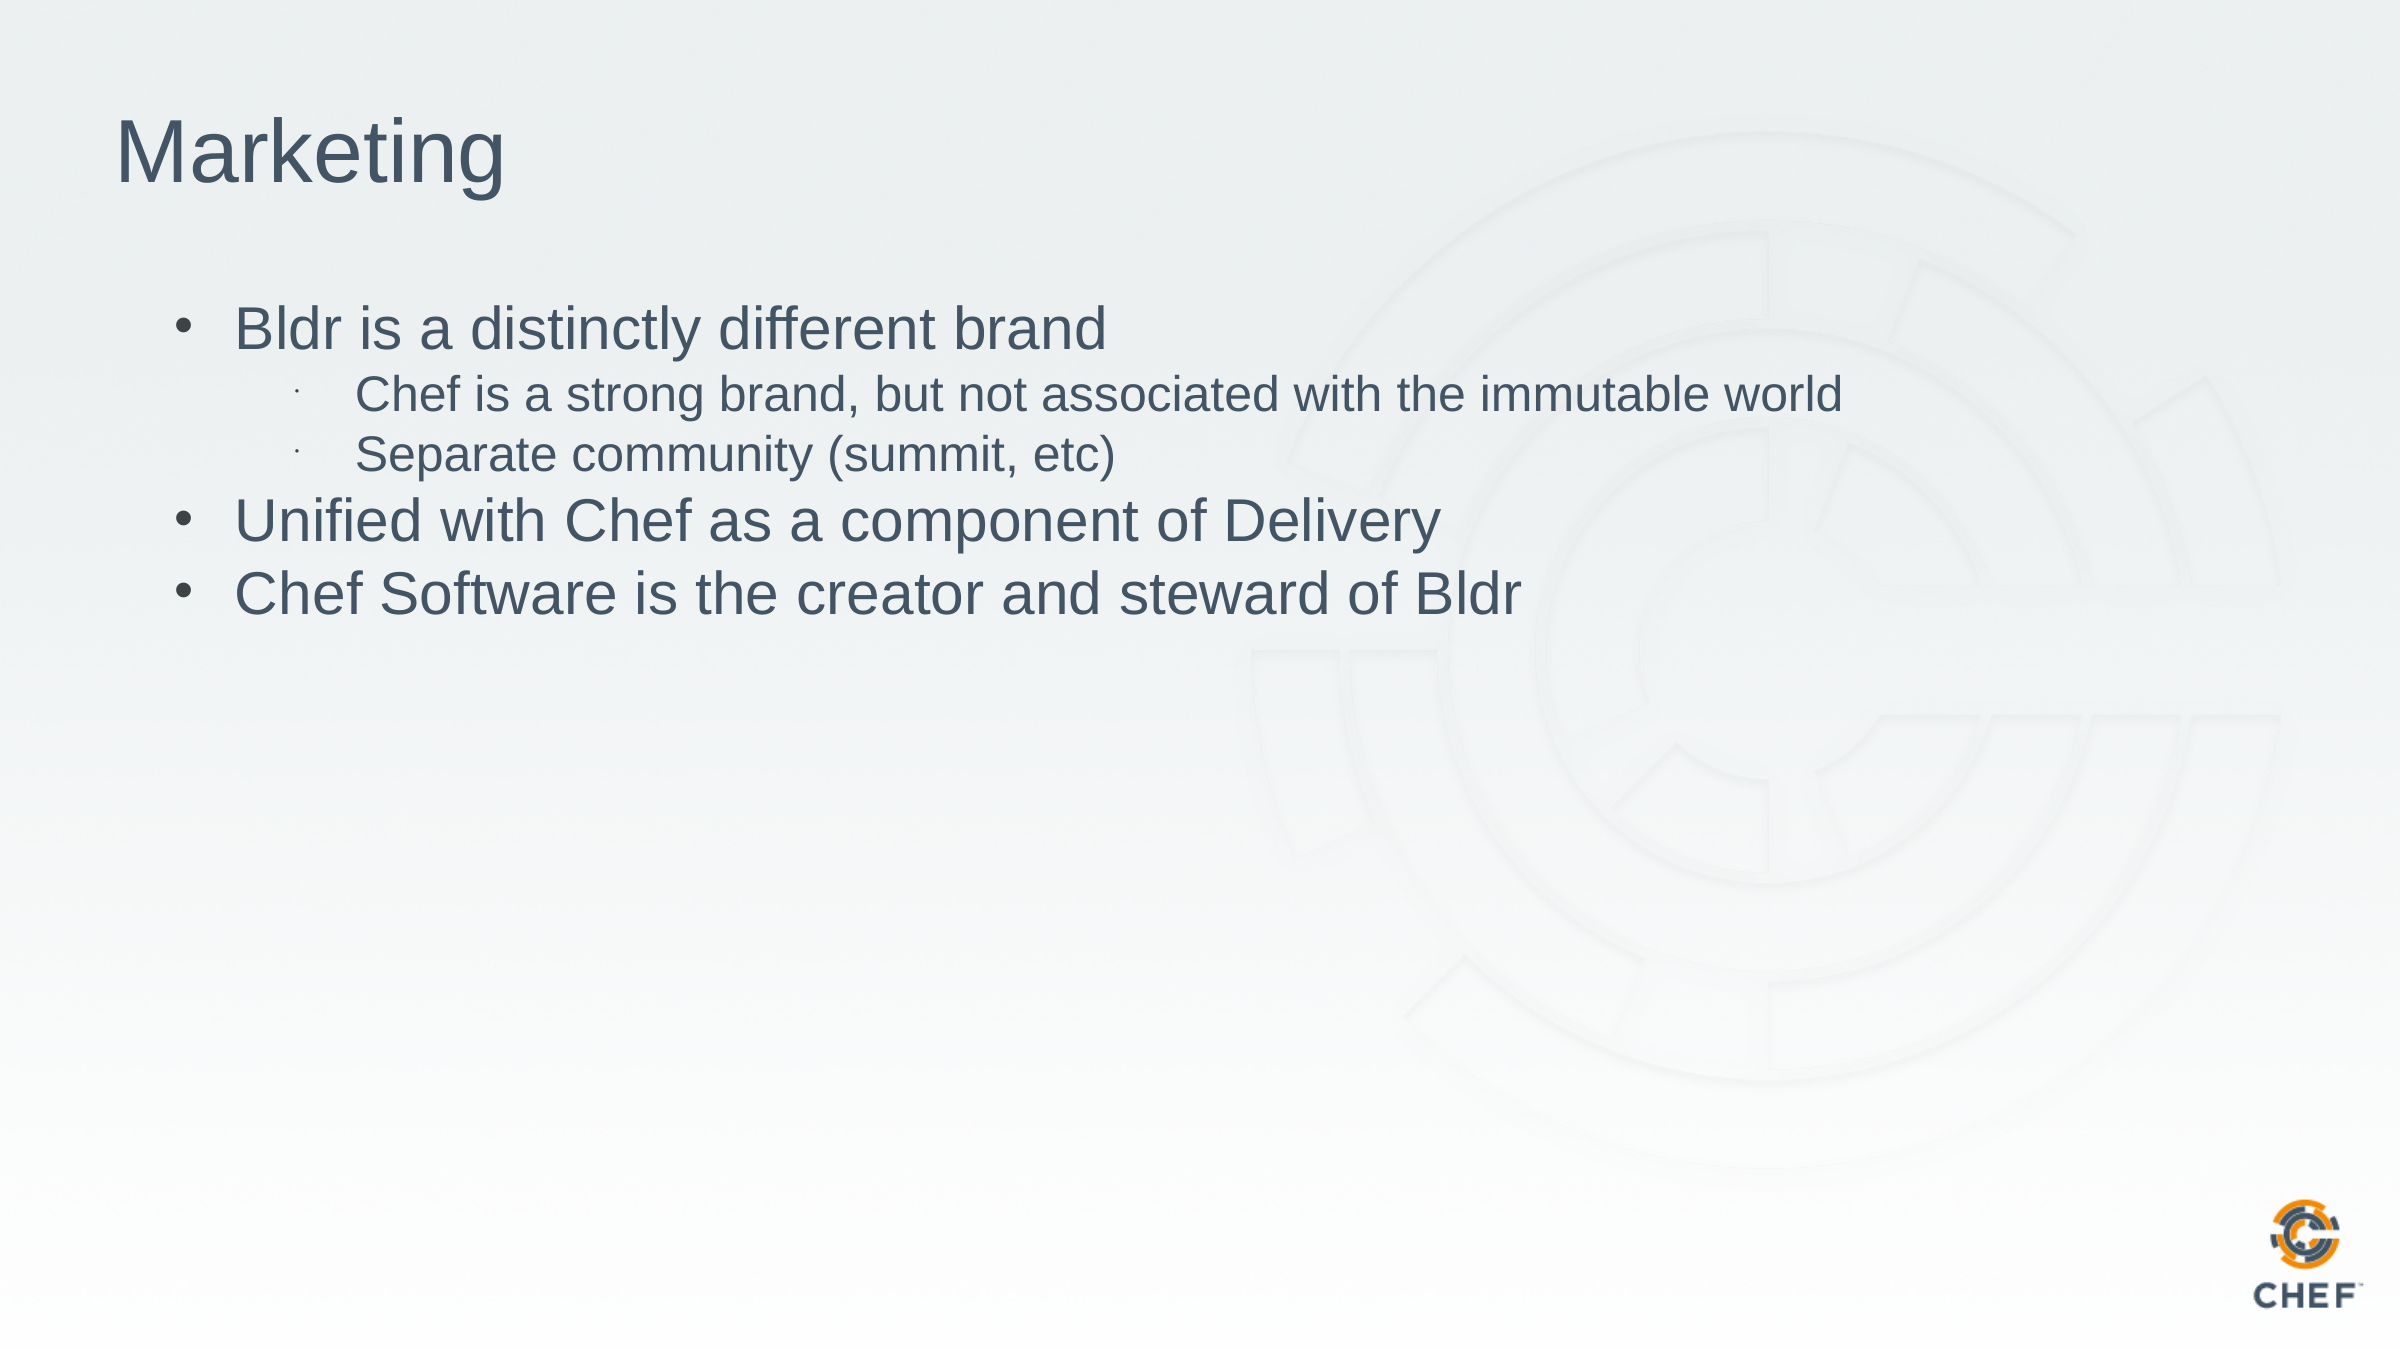

# Marketing
Bldr is a distinctly different brand
Chef is a strong brand, but not associated with the immutable world
Separate community (summit, etc)
Unified with Chef as a component of Delivery
Chef Software is the creator and steward of Bldr